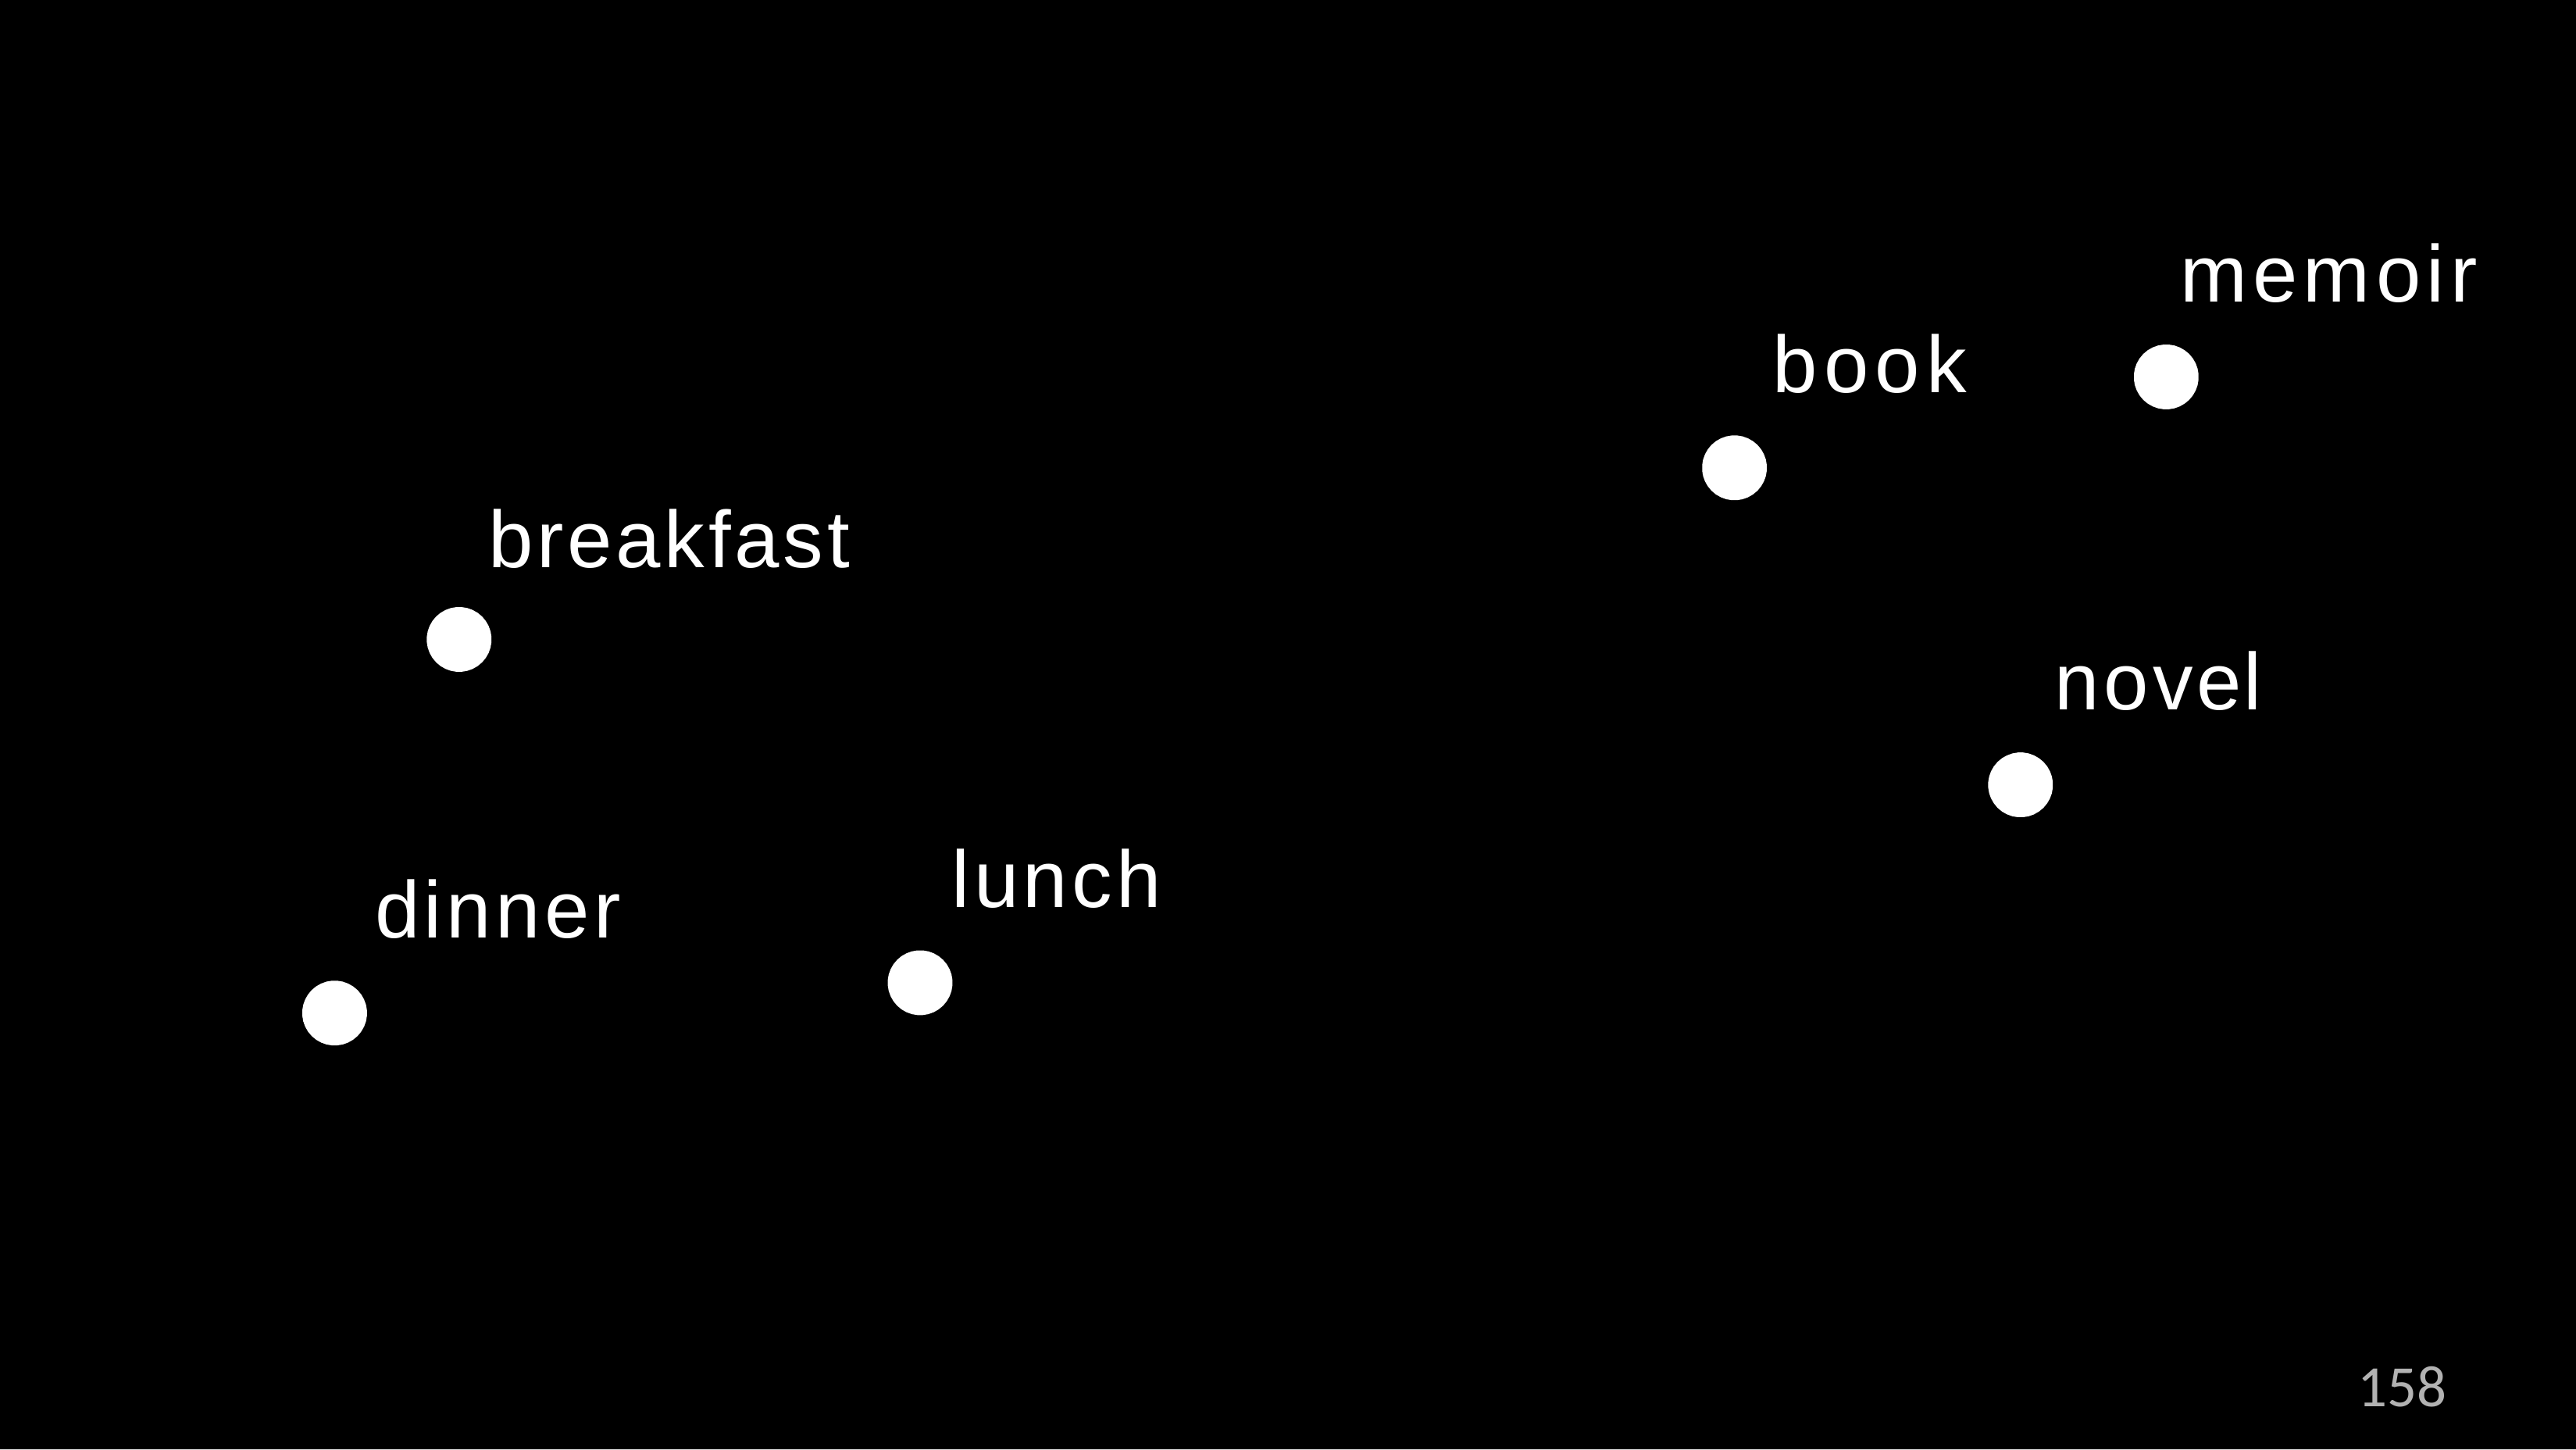

# memoir
book

breakfast

novel

lunch
dinner

158